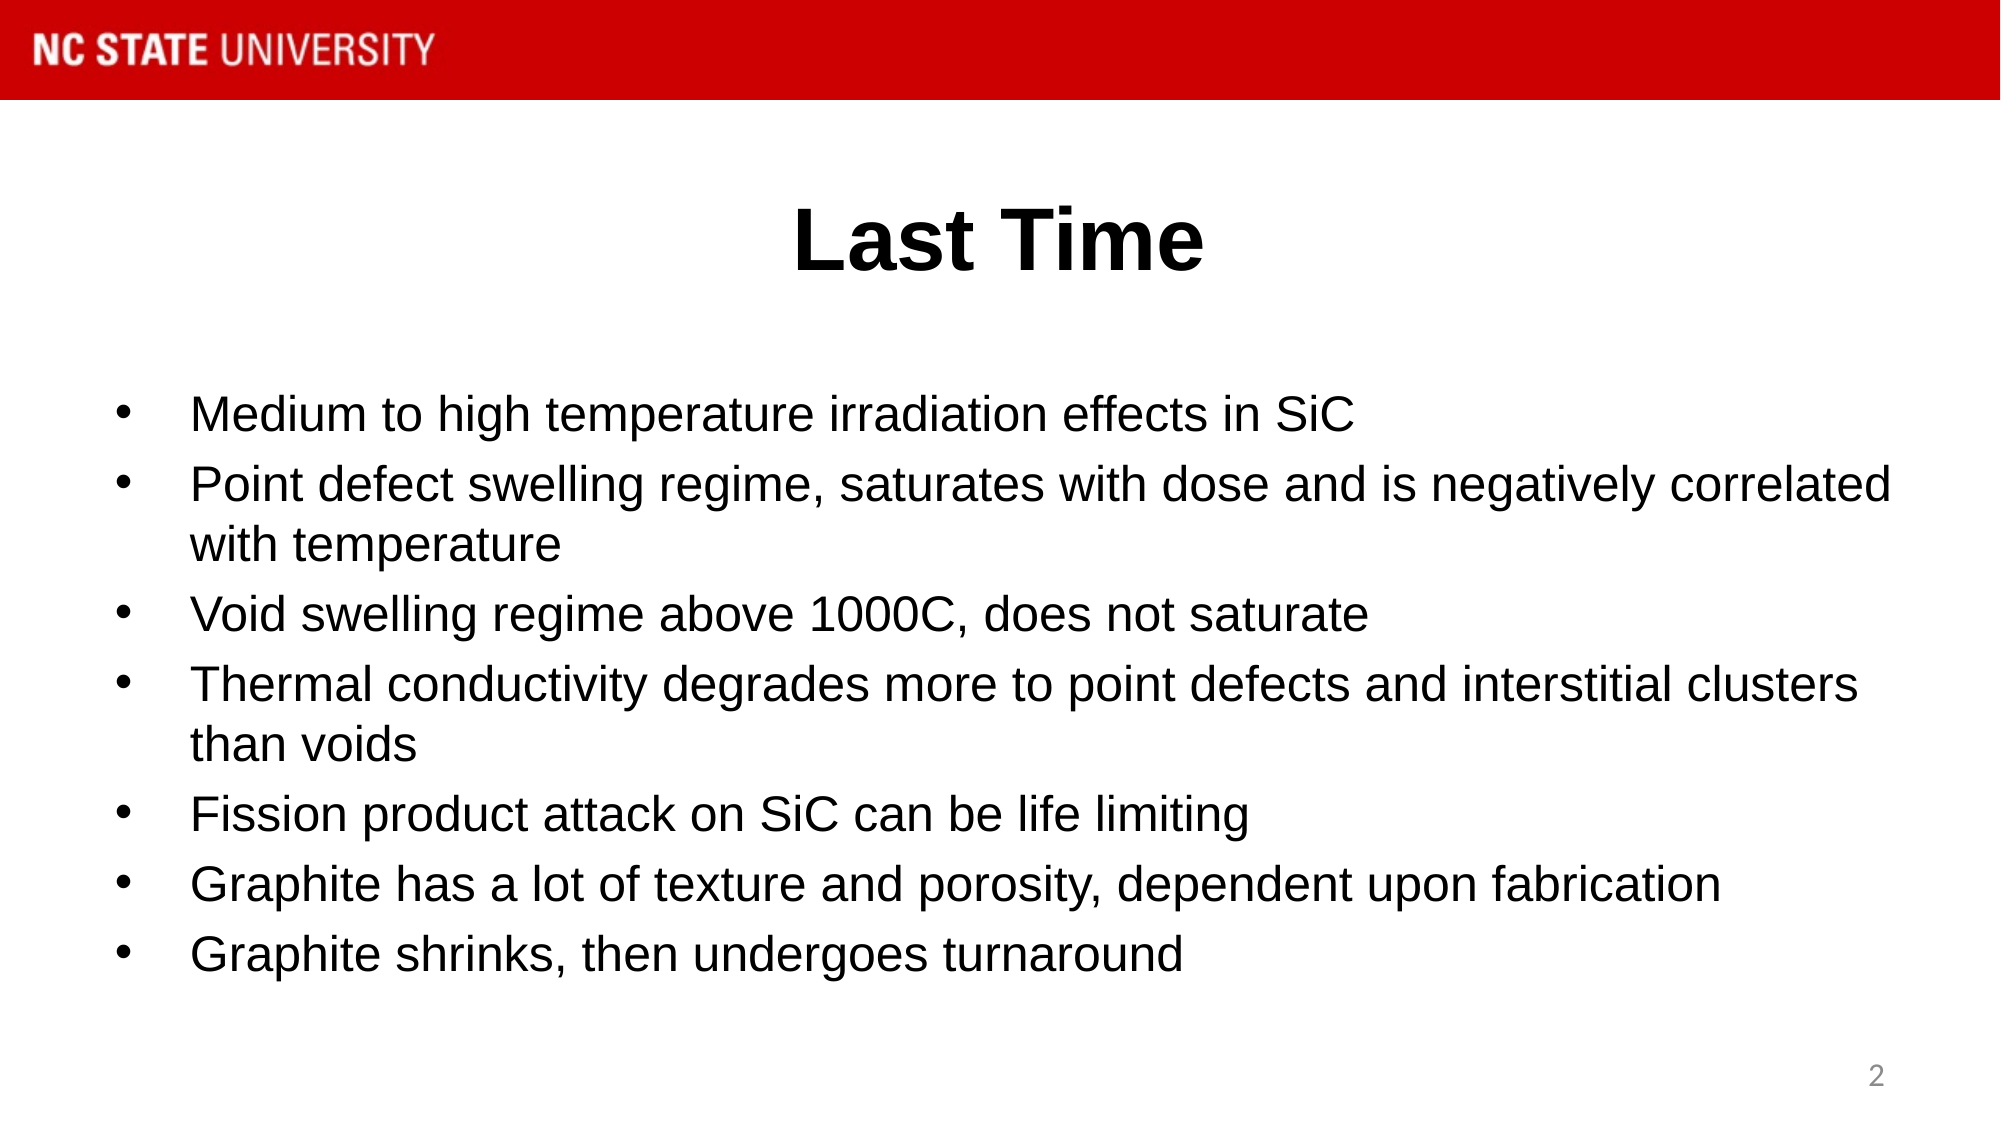

# Last Time
Medium to high temperature irradiation effects in SiC
Point defect swelling regime, saturates with dose and is negatively correlated with temperature
Void swelling regime above 1000C, does not saturate
Thermal conductivity degrades more to point defects and interstitial clusters than voids
Fission product attack on SiC can be life limiting
Graphite has a lot of texture and porosity, dependent upon fabrication
Graphite shrinks, then undergoes turnaround
2